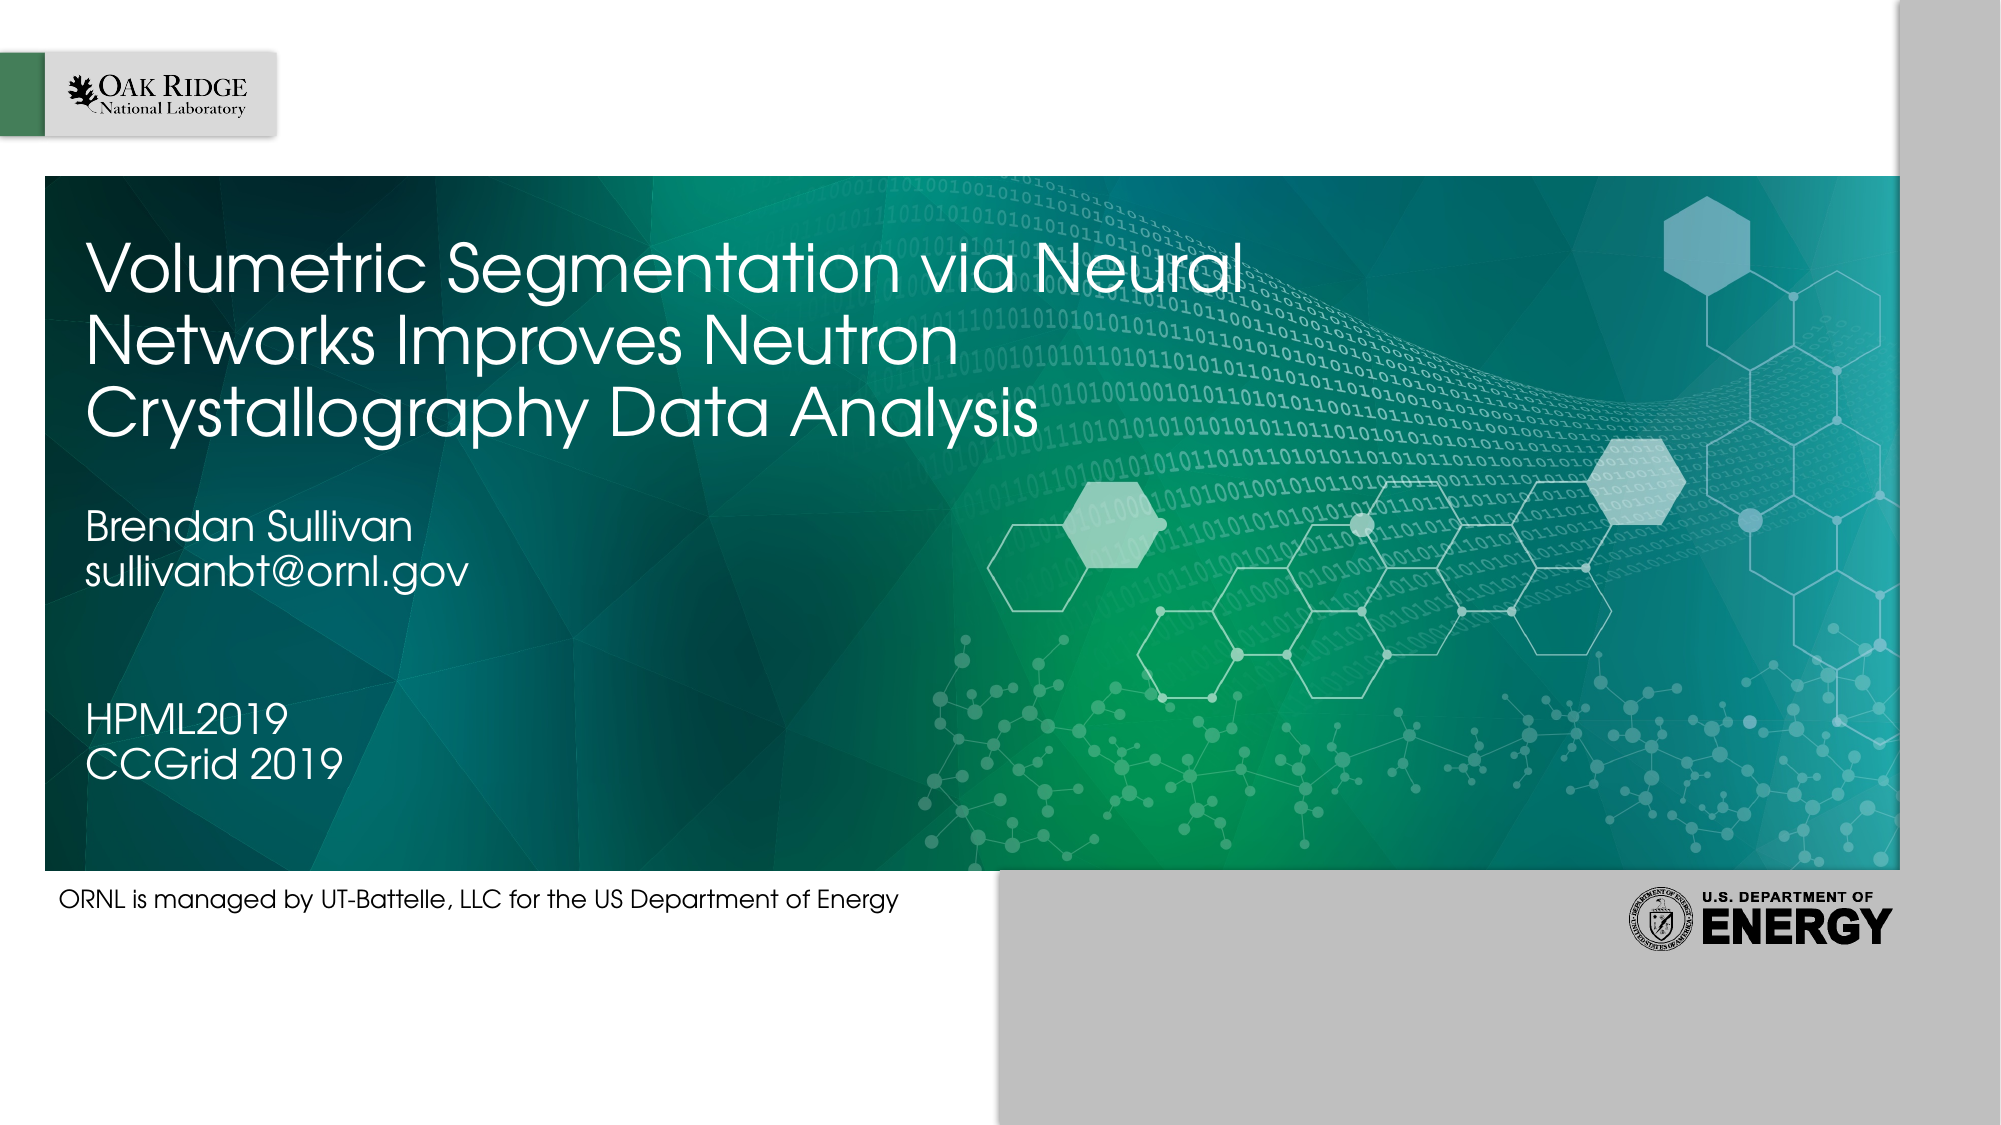

# Volumetric Segmentation via Neural Networks Improves Neutron Crystallography Data Analysis
Brendan Sullivan
sullivanbt@ornl.gov

HPML2019
CCGrid 2019